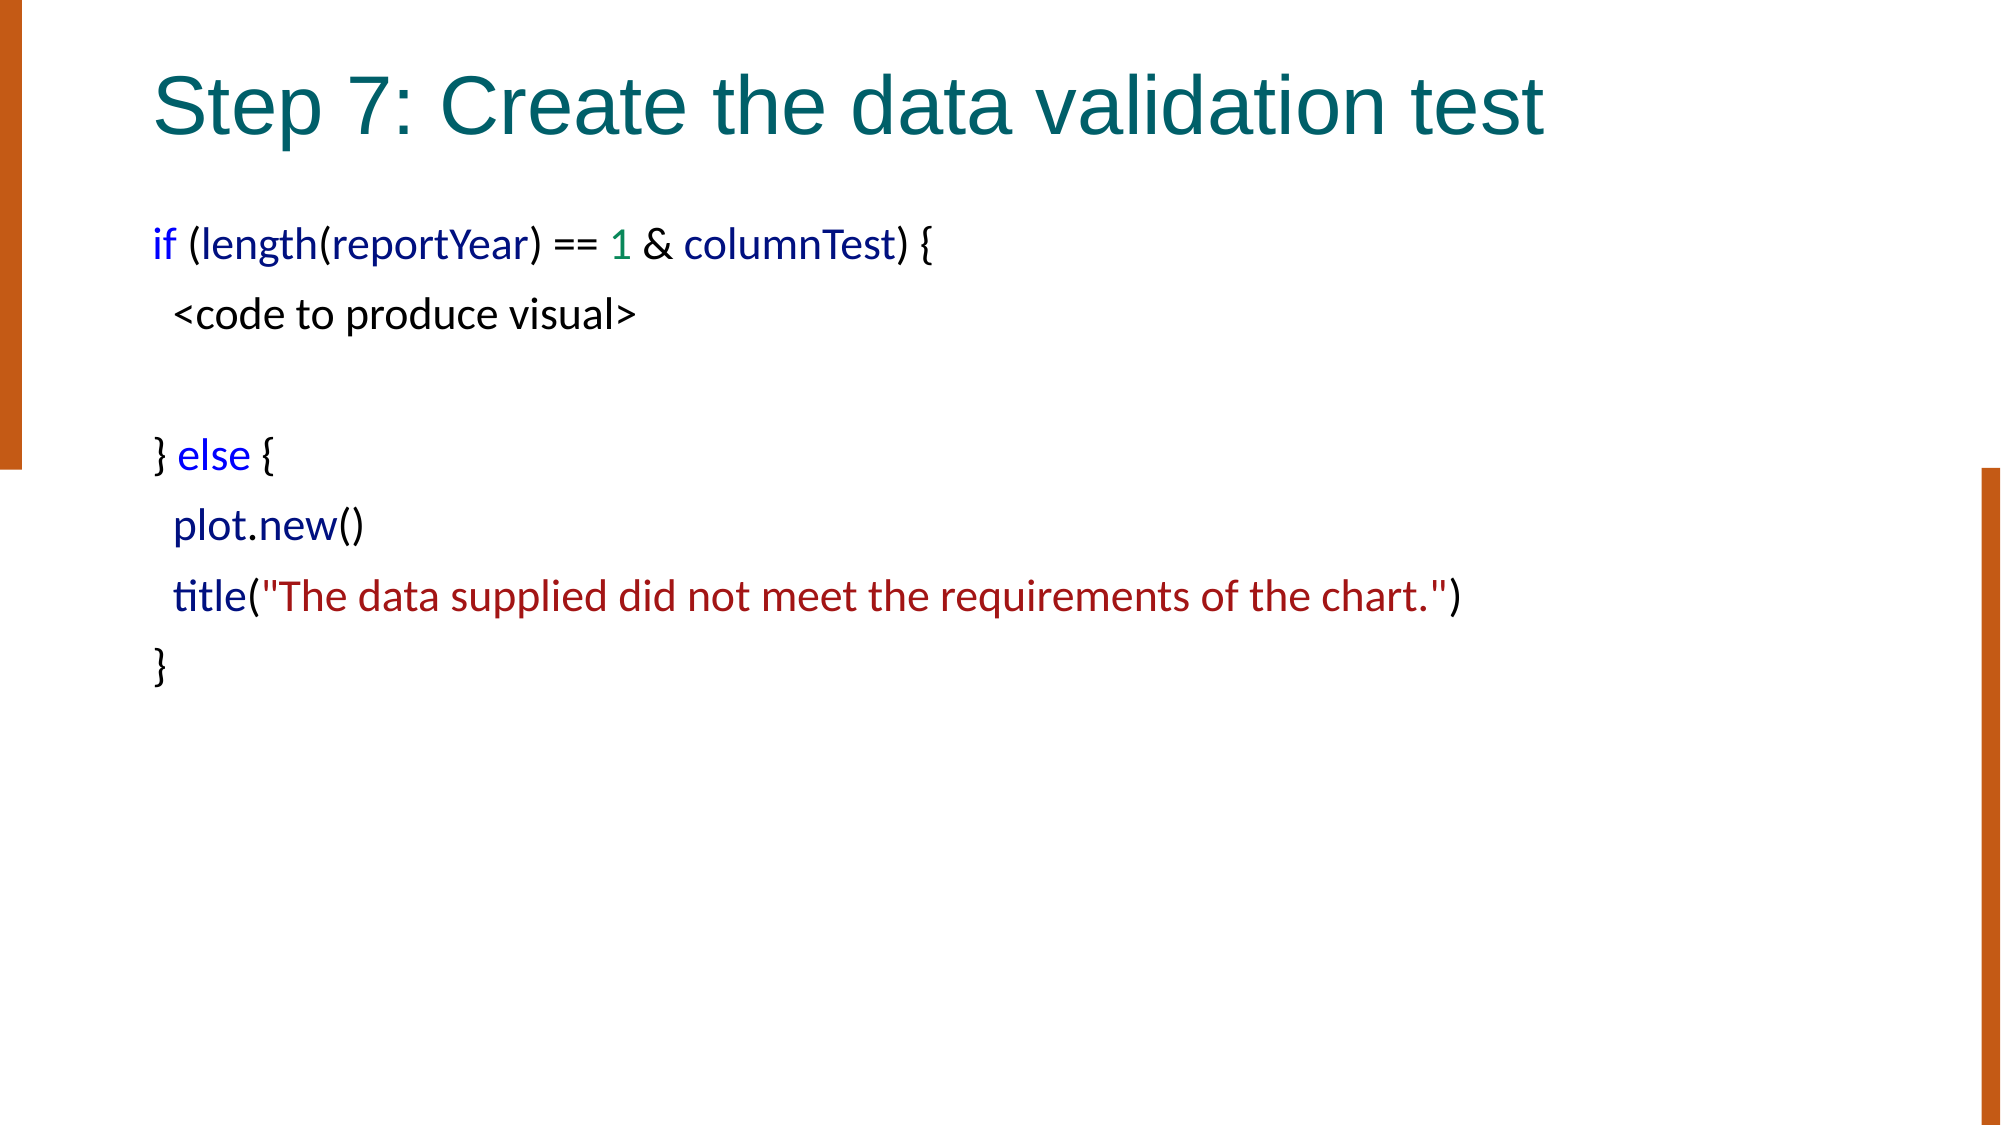

# Step 7: Create the data validation test
if (length(reportYear) == 1 & columnTest) {
  <code to produce visual>

} else {
  plot.new()
  title("The data supplied did not meet the requirements of the chart.")
}